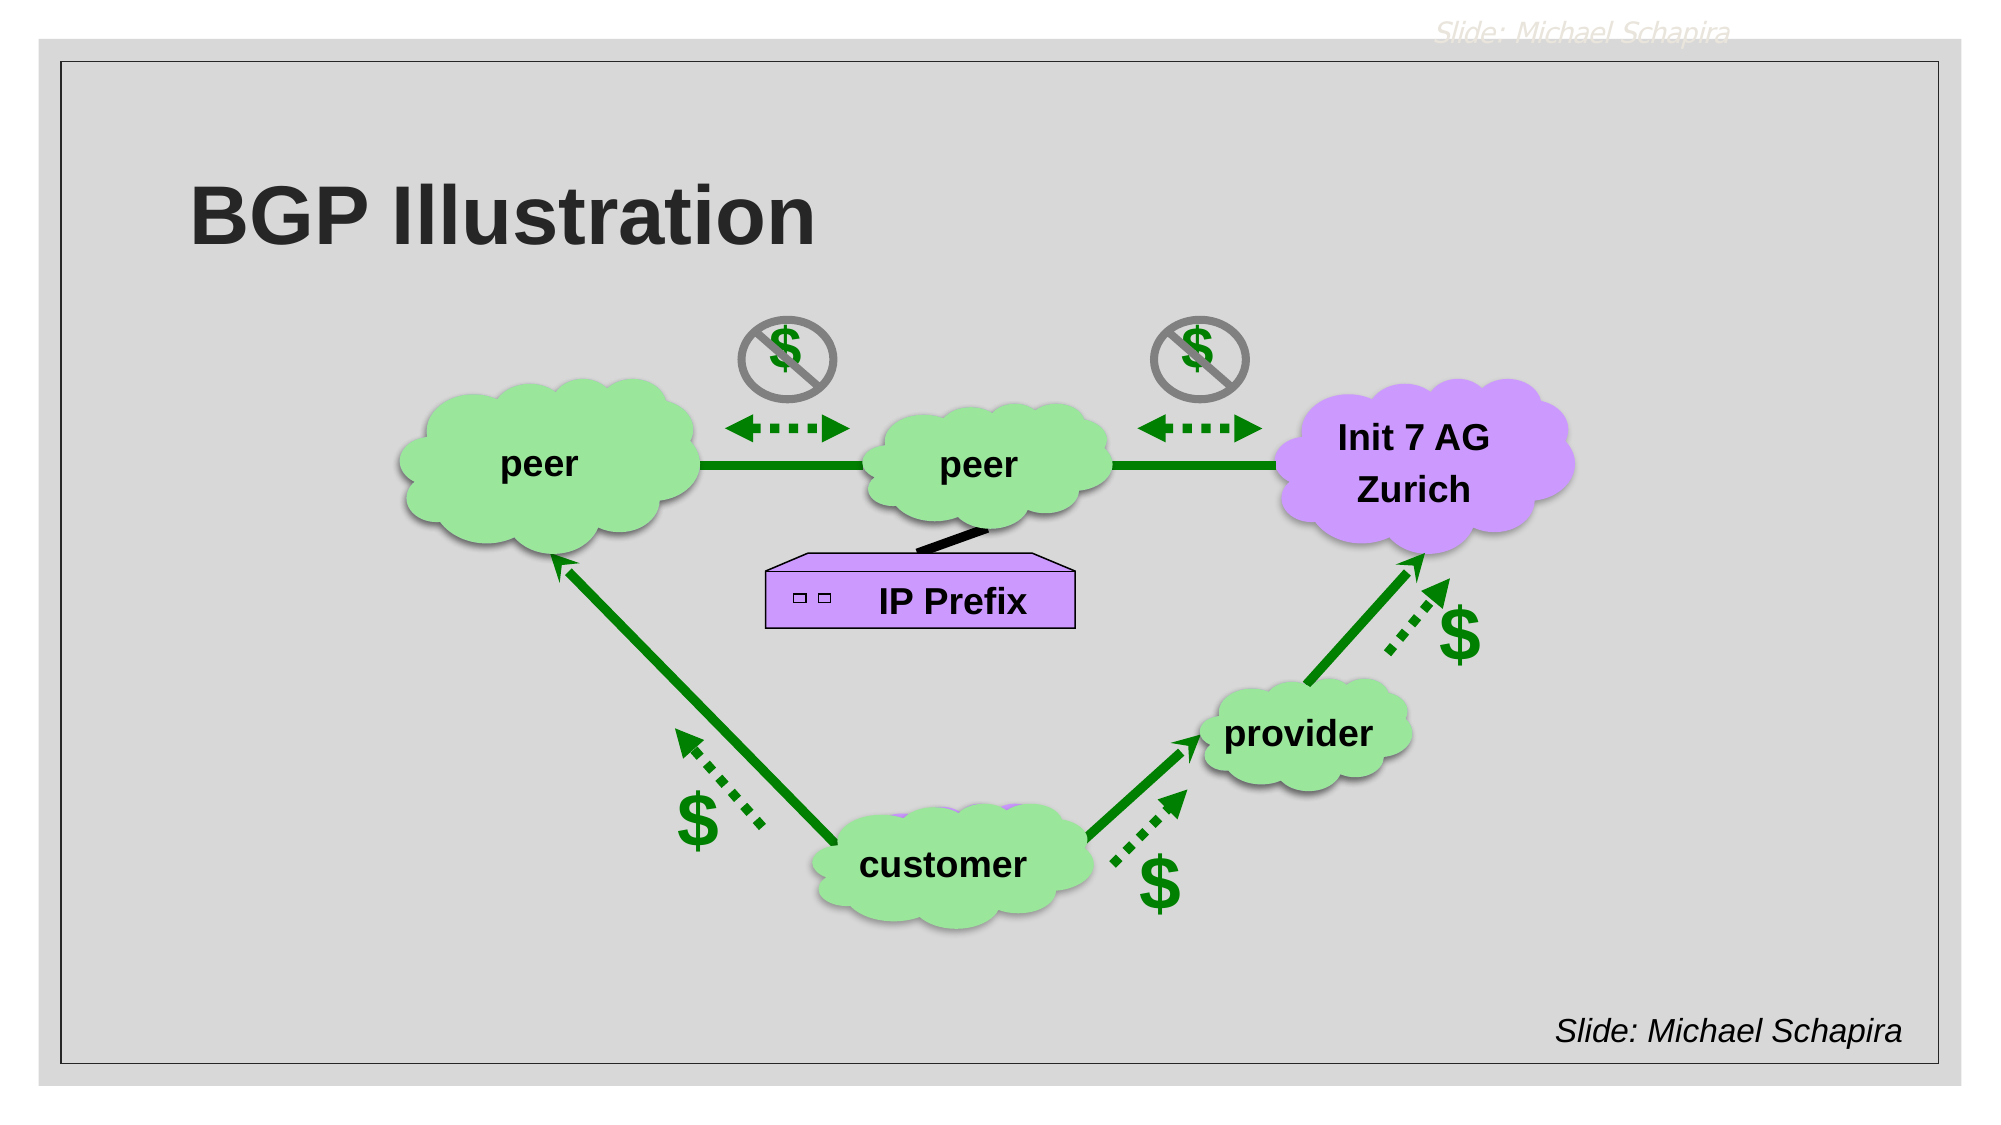

Slide: Michael Schapira
# BGP Illustration
$

$

Verizon
peer
Init 7 AG
Zurich
UPC
peer

IP Prefix
$
43284
provider
$
$
customer
20984
Slide: Michael Schapira